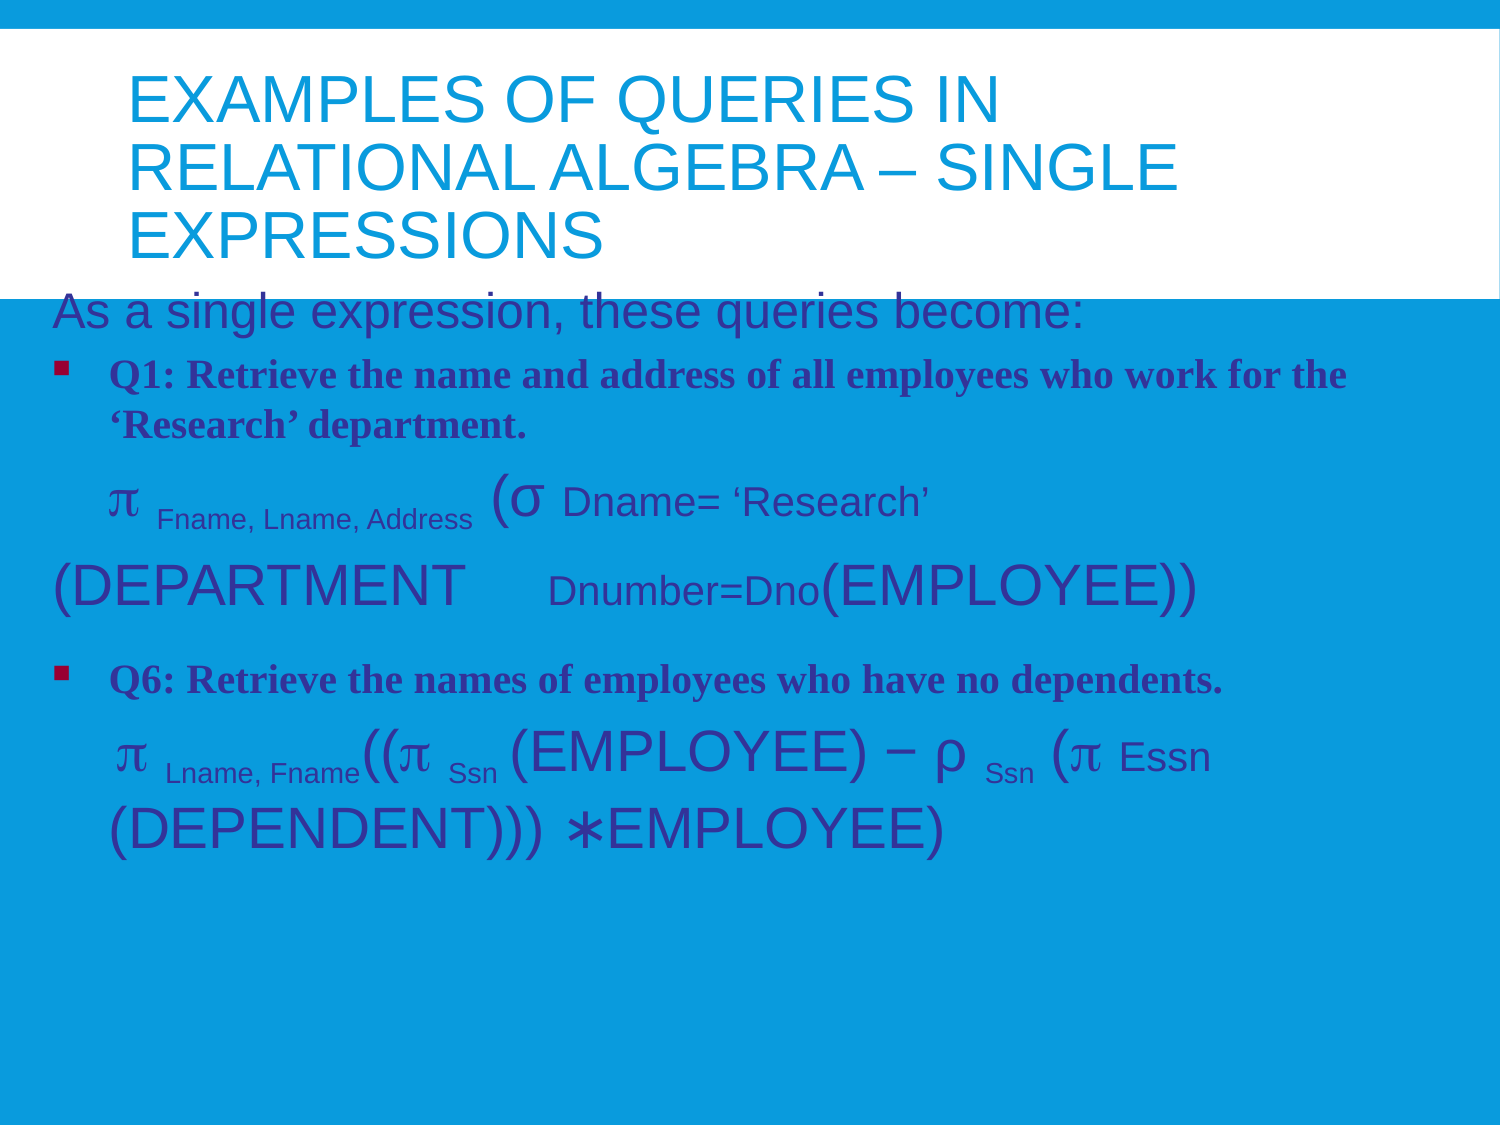

# Examples of Queries in Relational Algebra – Single expressions
As a single expression, these queries become:
Q1: Retrieve the name and address of all employees who work for the ‘Research’ department.
	π Fname, Lname, Address (σ Dname= ‘Research’
(DEPARTMENT     Dnumber=Dno(EMPLOYEE))

Q6: Retrieve the names of employees who have no dependents.
	 π Lname, Fname((π Ssn (EMPLOYEE) − ρ Ssn (π Essn (DEPENDENT))) ∗ EMPLOYEE)